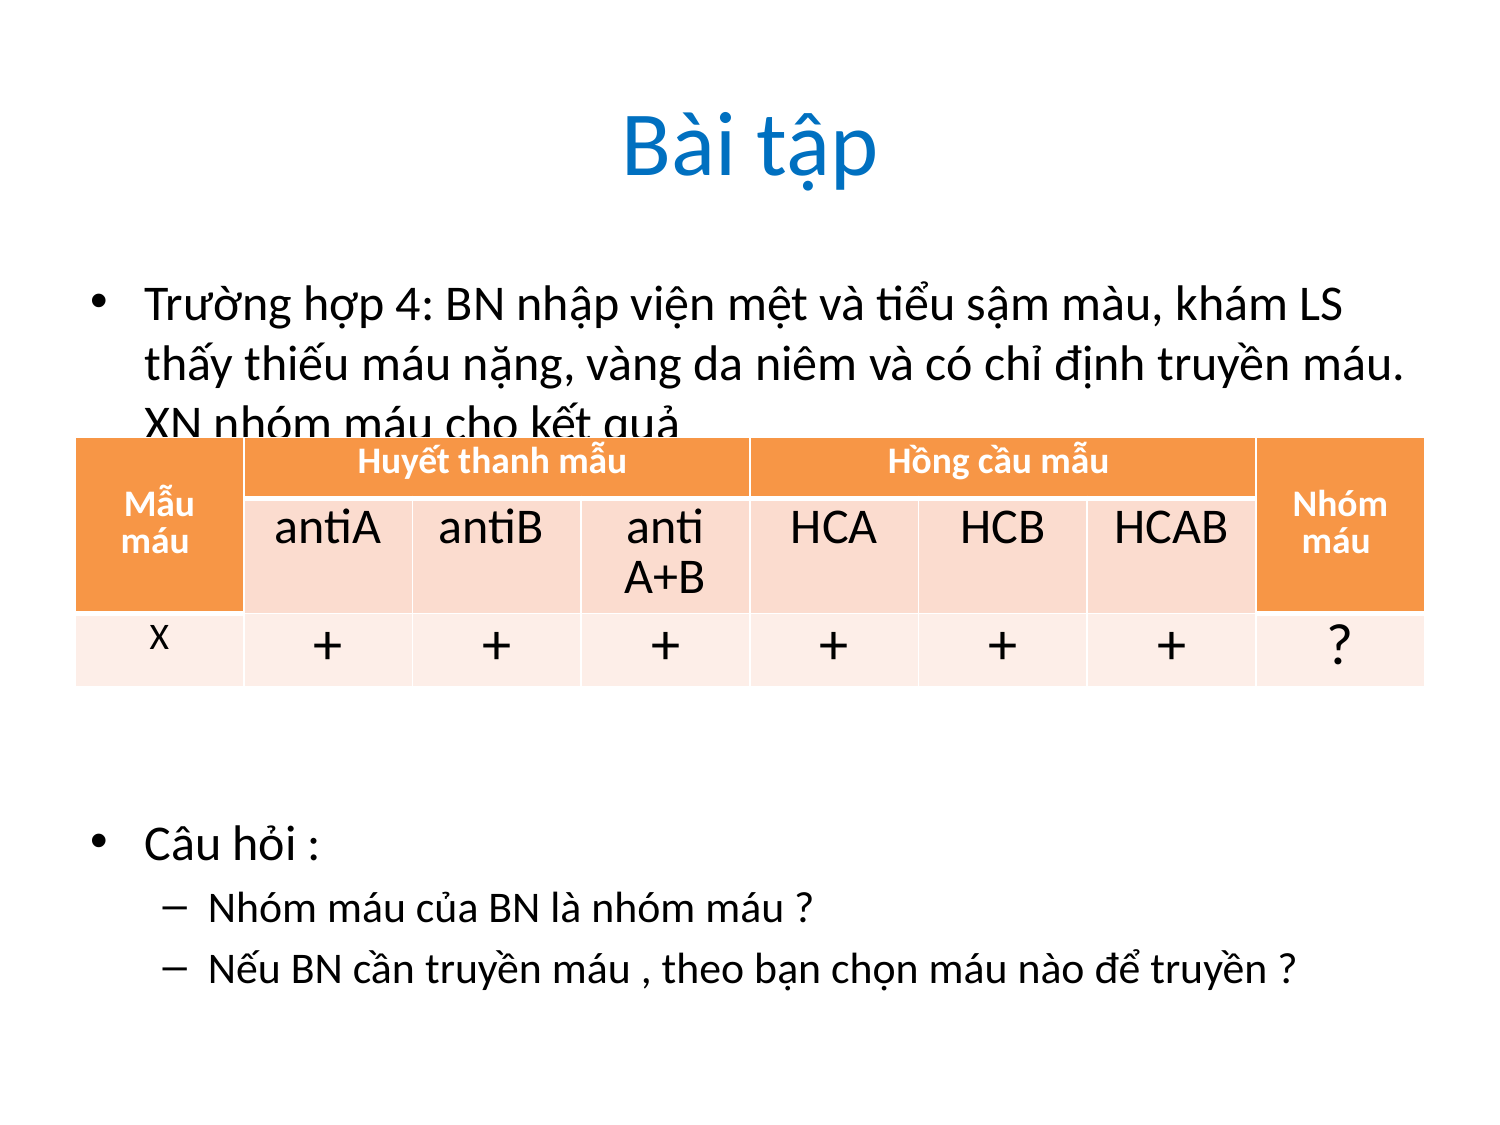

# Bài tập
Trường hợp 4: BN nhập viện mệt và tiểu sậm màu, khám LS thấy thiếu máu nặng, vàng da niêm và có chỉ định truyền máu. XN nhóm máu cho kết quả

Câu hỏi :
Nhóm máu của BN là nhóm máu ?
Nếu BN cần truyền máu , theo bạn chọn máu nào để truyền ?

| Mẫu máu | Huyết thanh mẫu |  |  | Hồng cầu mẫu |  |  | Nhóm máu |
| --- | --- | --- | --- | --- | --- | --- | --- |
|  | antiA | antiB | anti A+B | HCA | HCB | HCAB |  |
| X | + | + | + | + | + | + | ? |